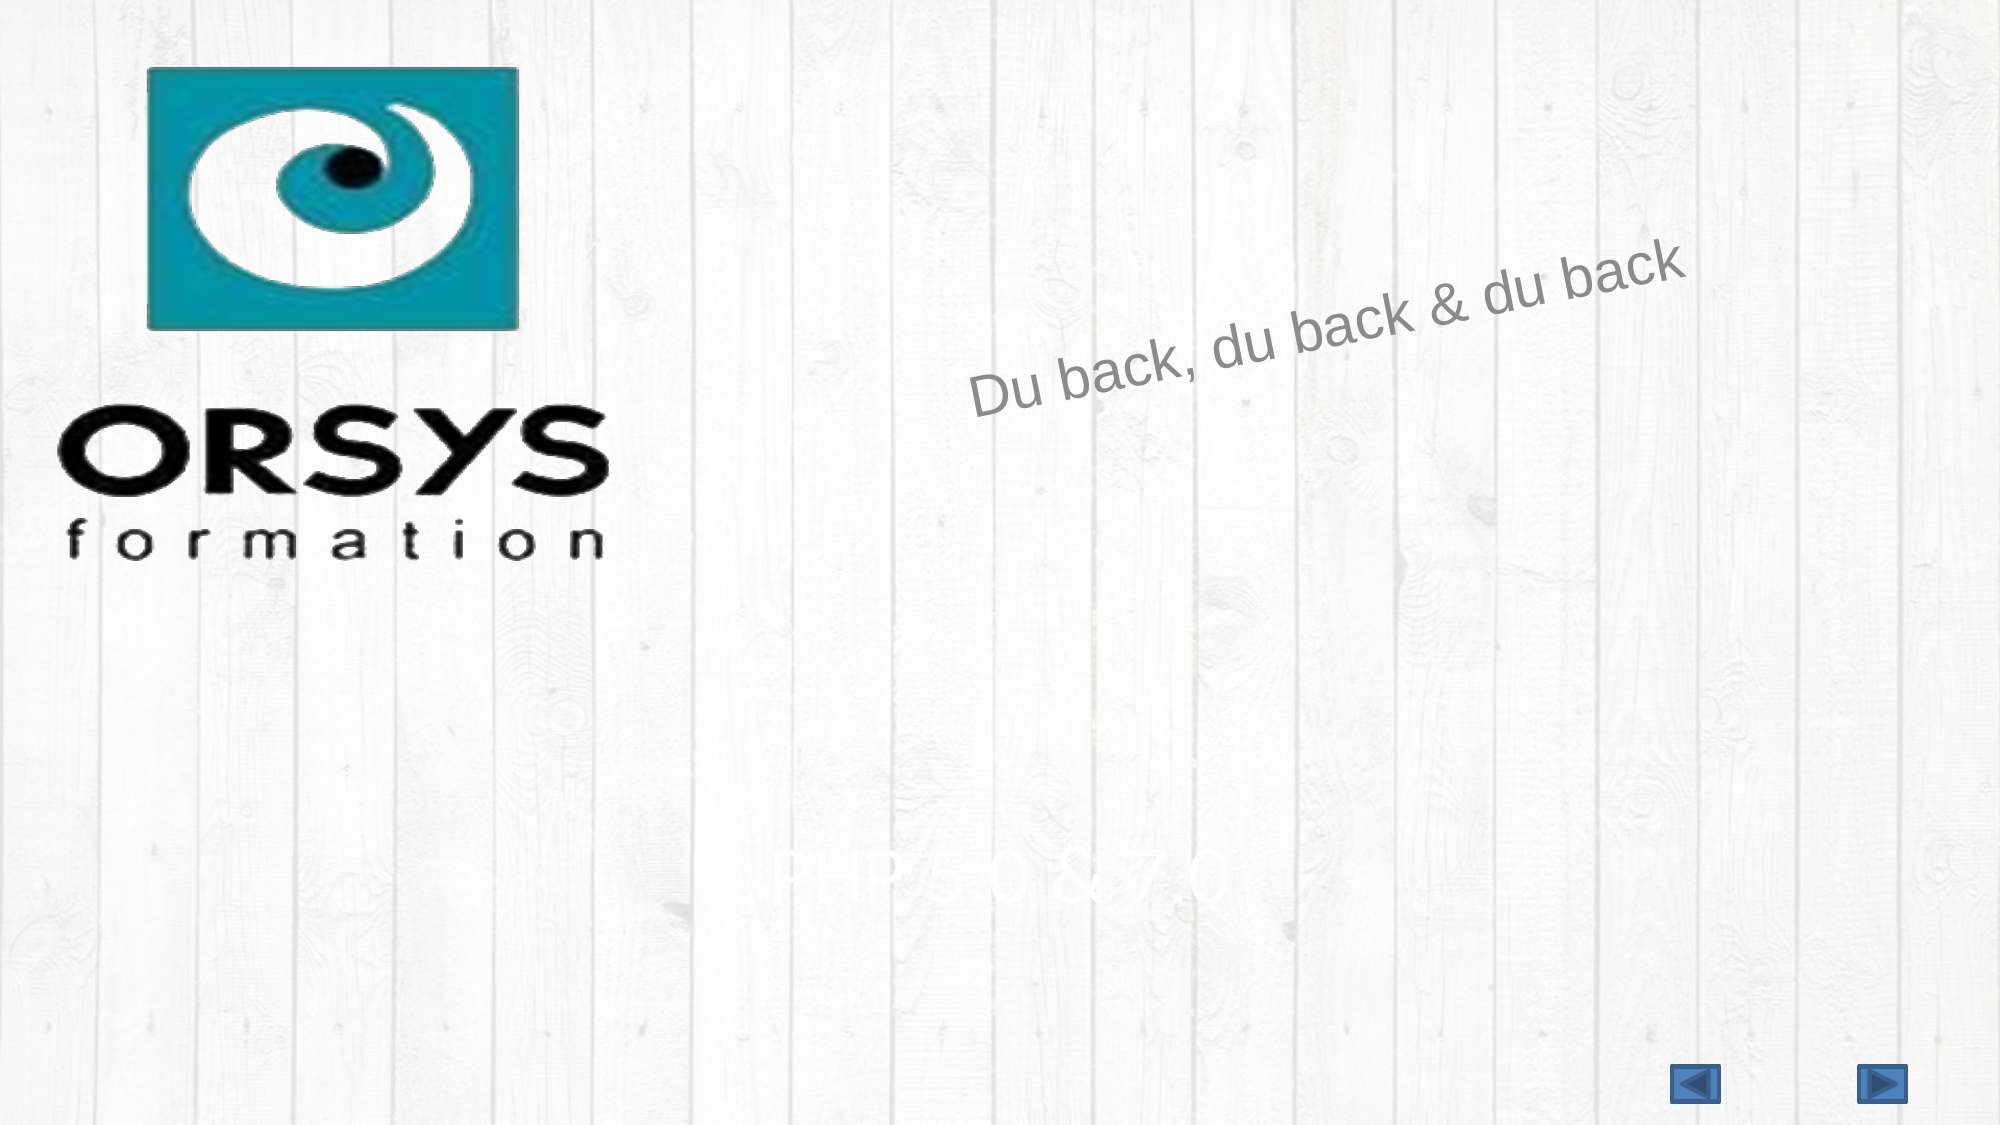

Du back, du back & du back
# PHP 5.0 & 7.0